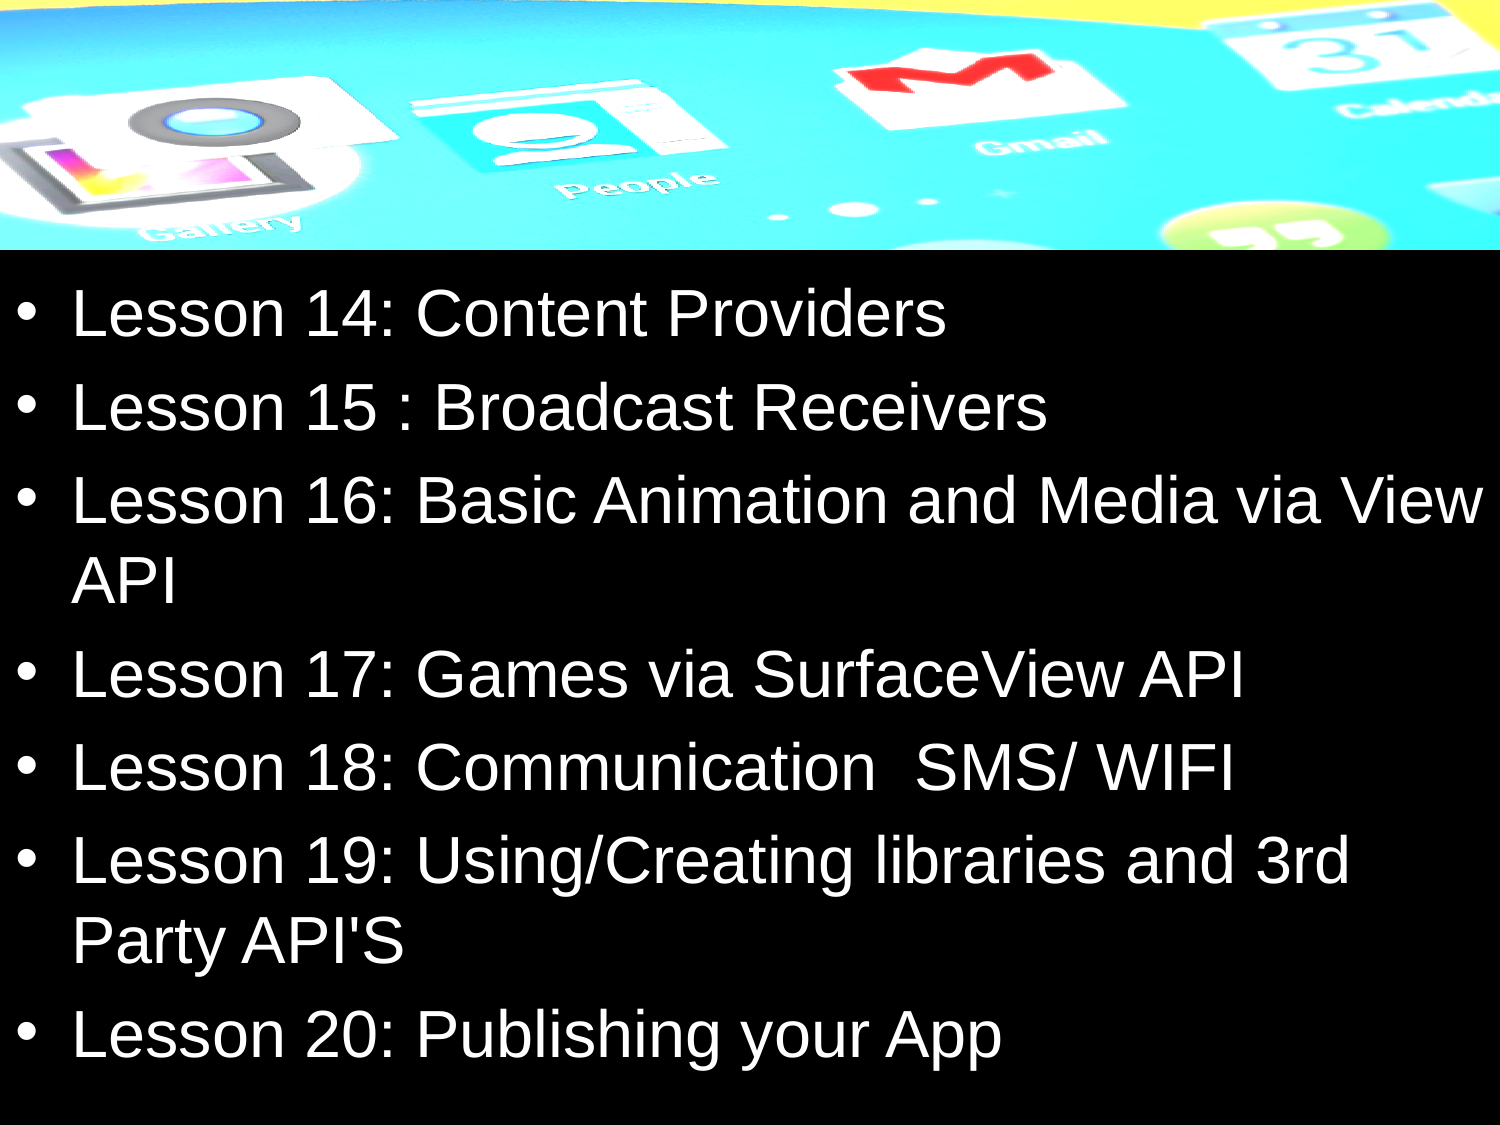

#
Lesson 14: Content Providers
Lesson 15 : Broadcast Receivers
Lesson 16: Basic Animation and Media via View API
Lesson 17: Games via SurfaceView API
Lesson 18: Communication  SMS/ WIFI
Lesson 19: Using/Creating libraries and 3rd Party API'S
Lesson 20: Publishing your App